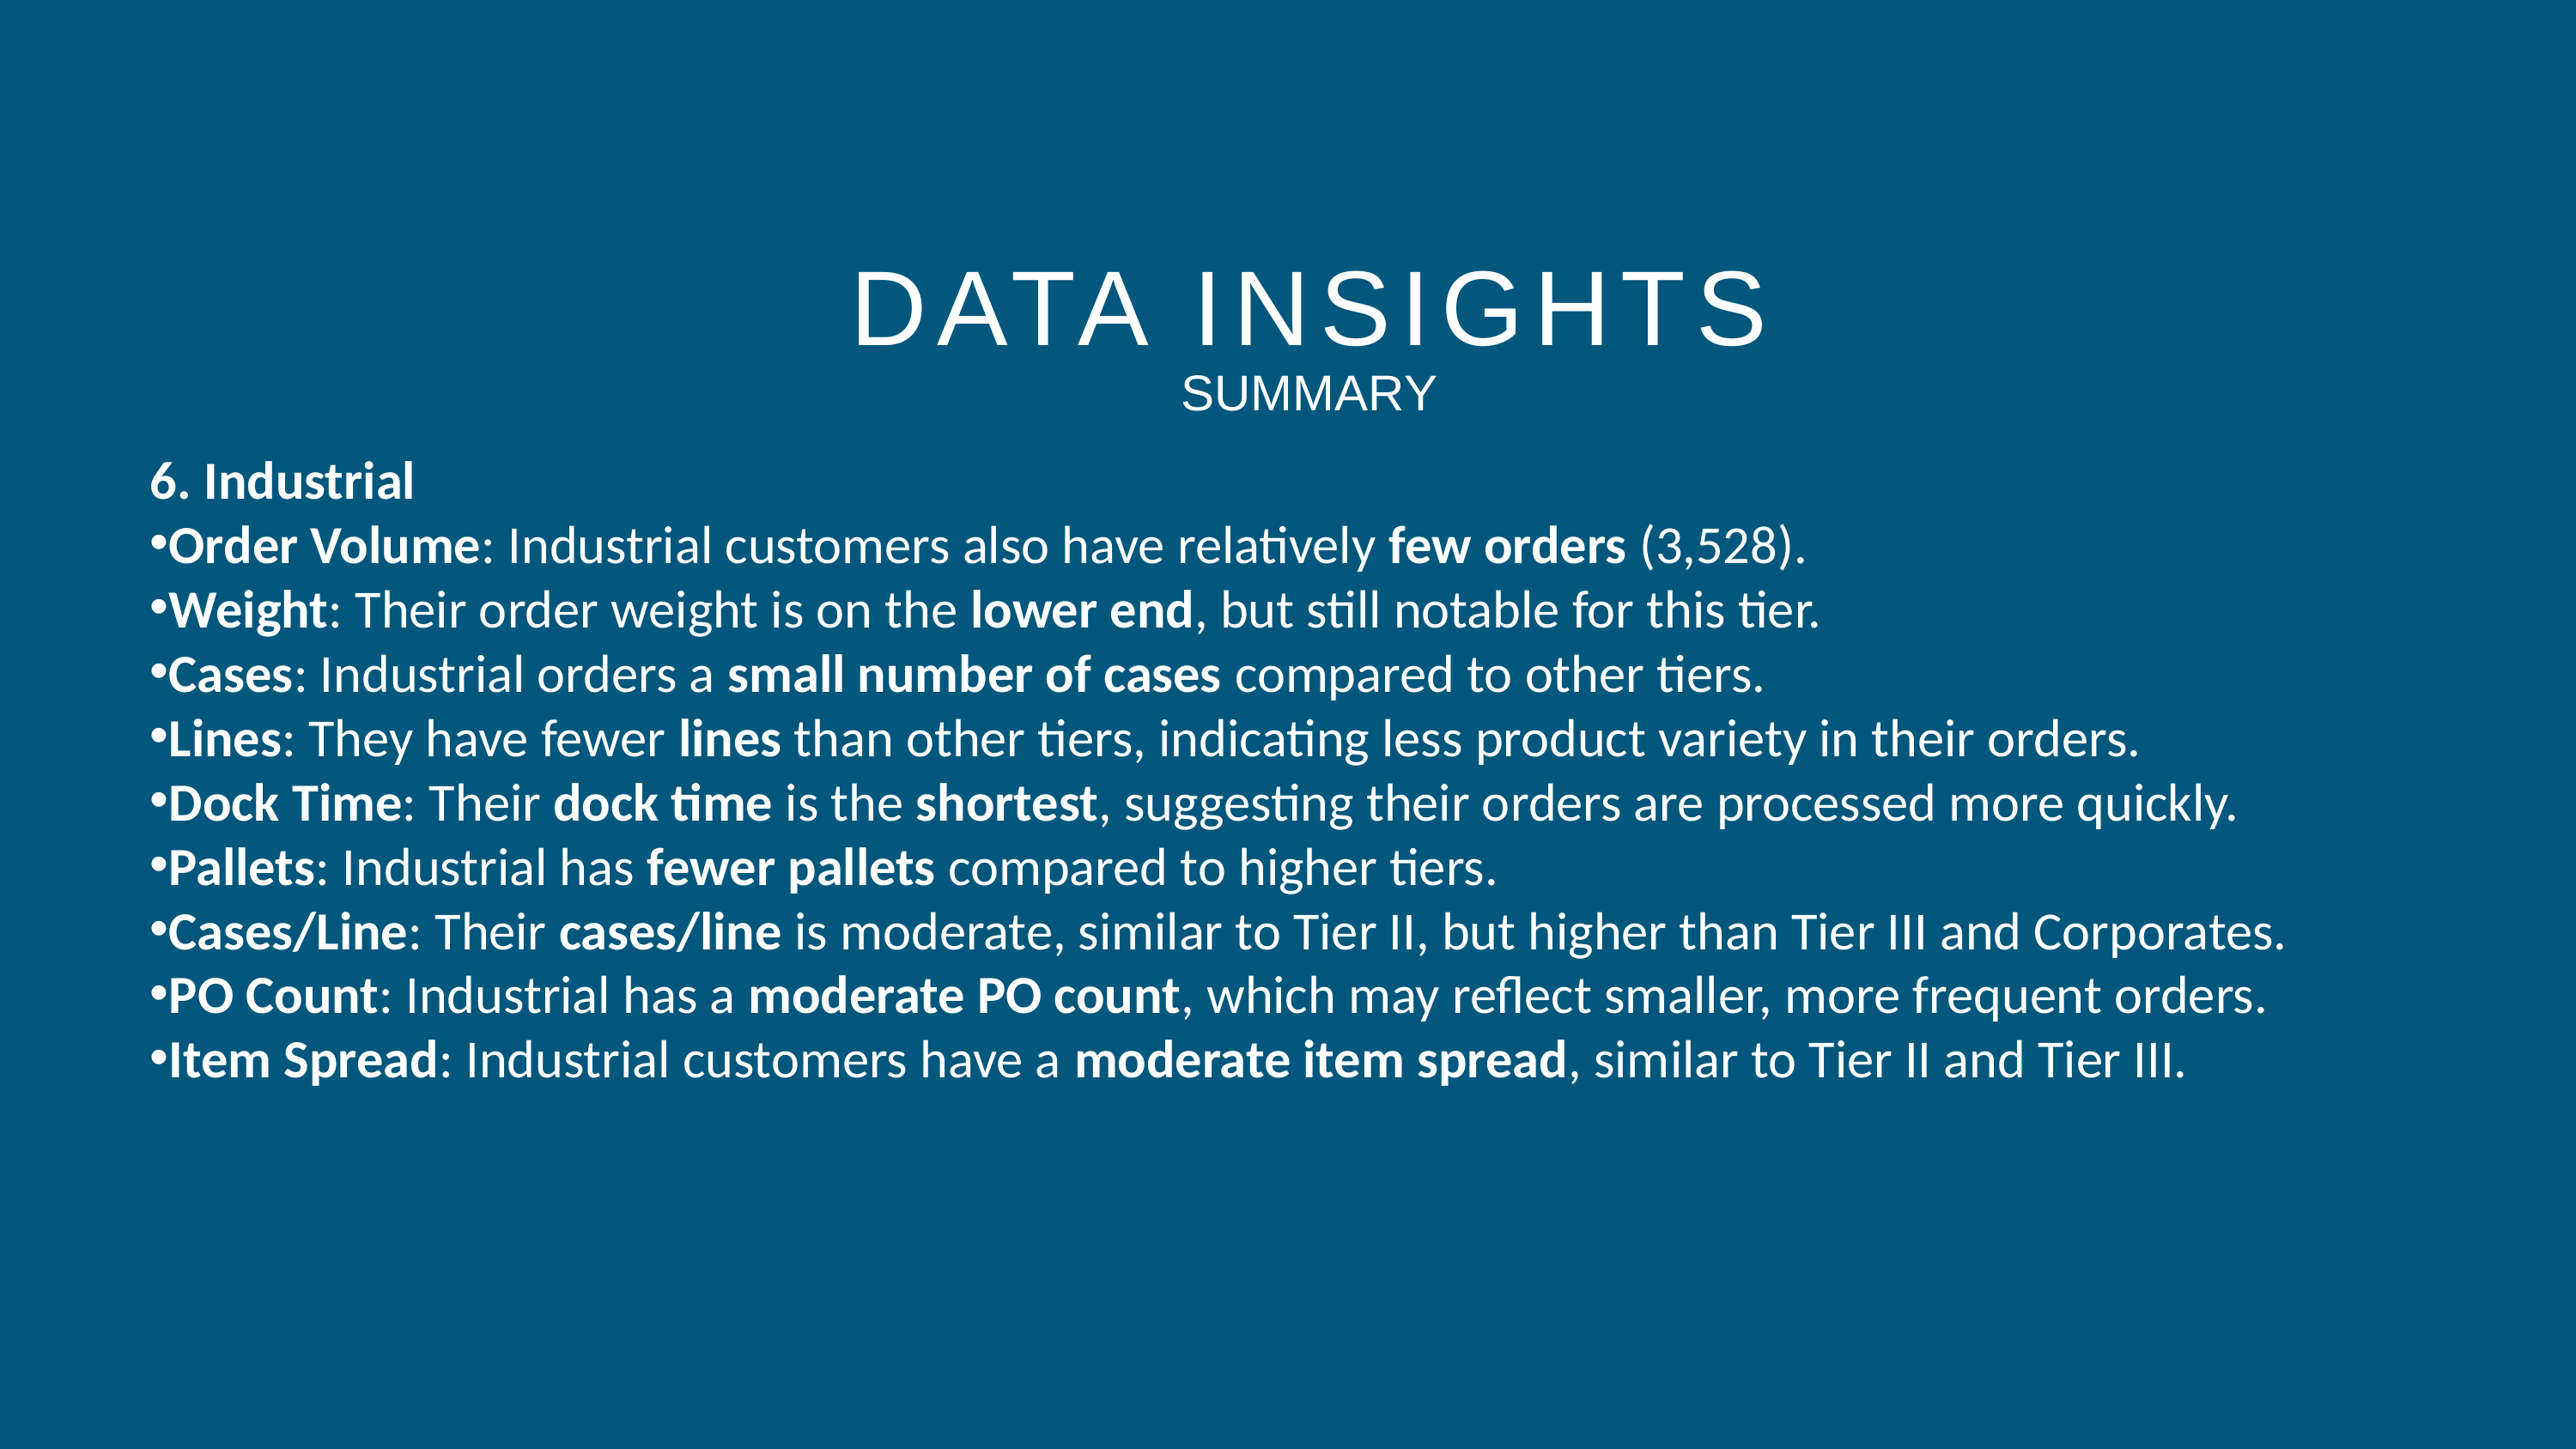

DATA INSIGHTS
SUMMARY
6. Industrial
Order Volume: Industrial customers also have relatively few orders (3,528).
Weight: Their order weight is on the lower end, but still notable for this tier.
Cases: Industrial orders a small number of cases compared to other tiers.
Lines: They have fewer lines than other tiers, indicating less product variety in their orders.
Dock Time: Their dock time is the shortest, suggesting their orders are processed more quickly.
Pallets: Industrial has fewer pallets compared to higher tiers.
Cases/Line: Their cases/line is moderate, similar to Tier II, but higher than Tier III and Corporates.
PO Count: Industrial has a moderate PO count, which may reflect smaller, more frequent orders.
Item Spread: Industrial customers have a moderate item spread, similar to Tier II and Tier III.